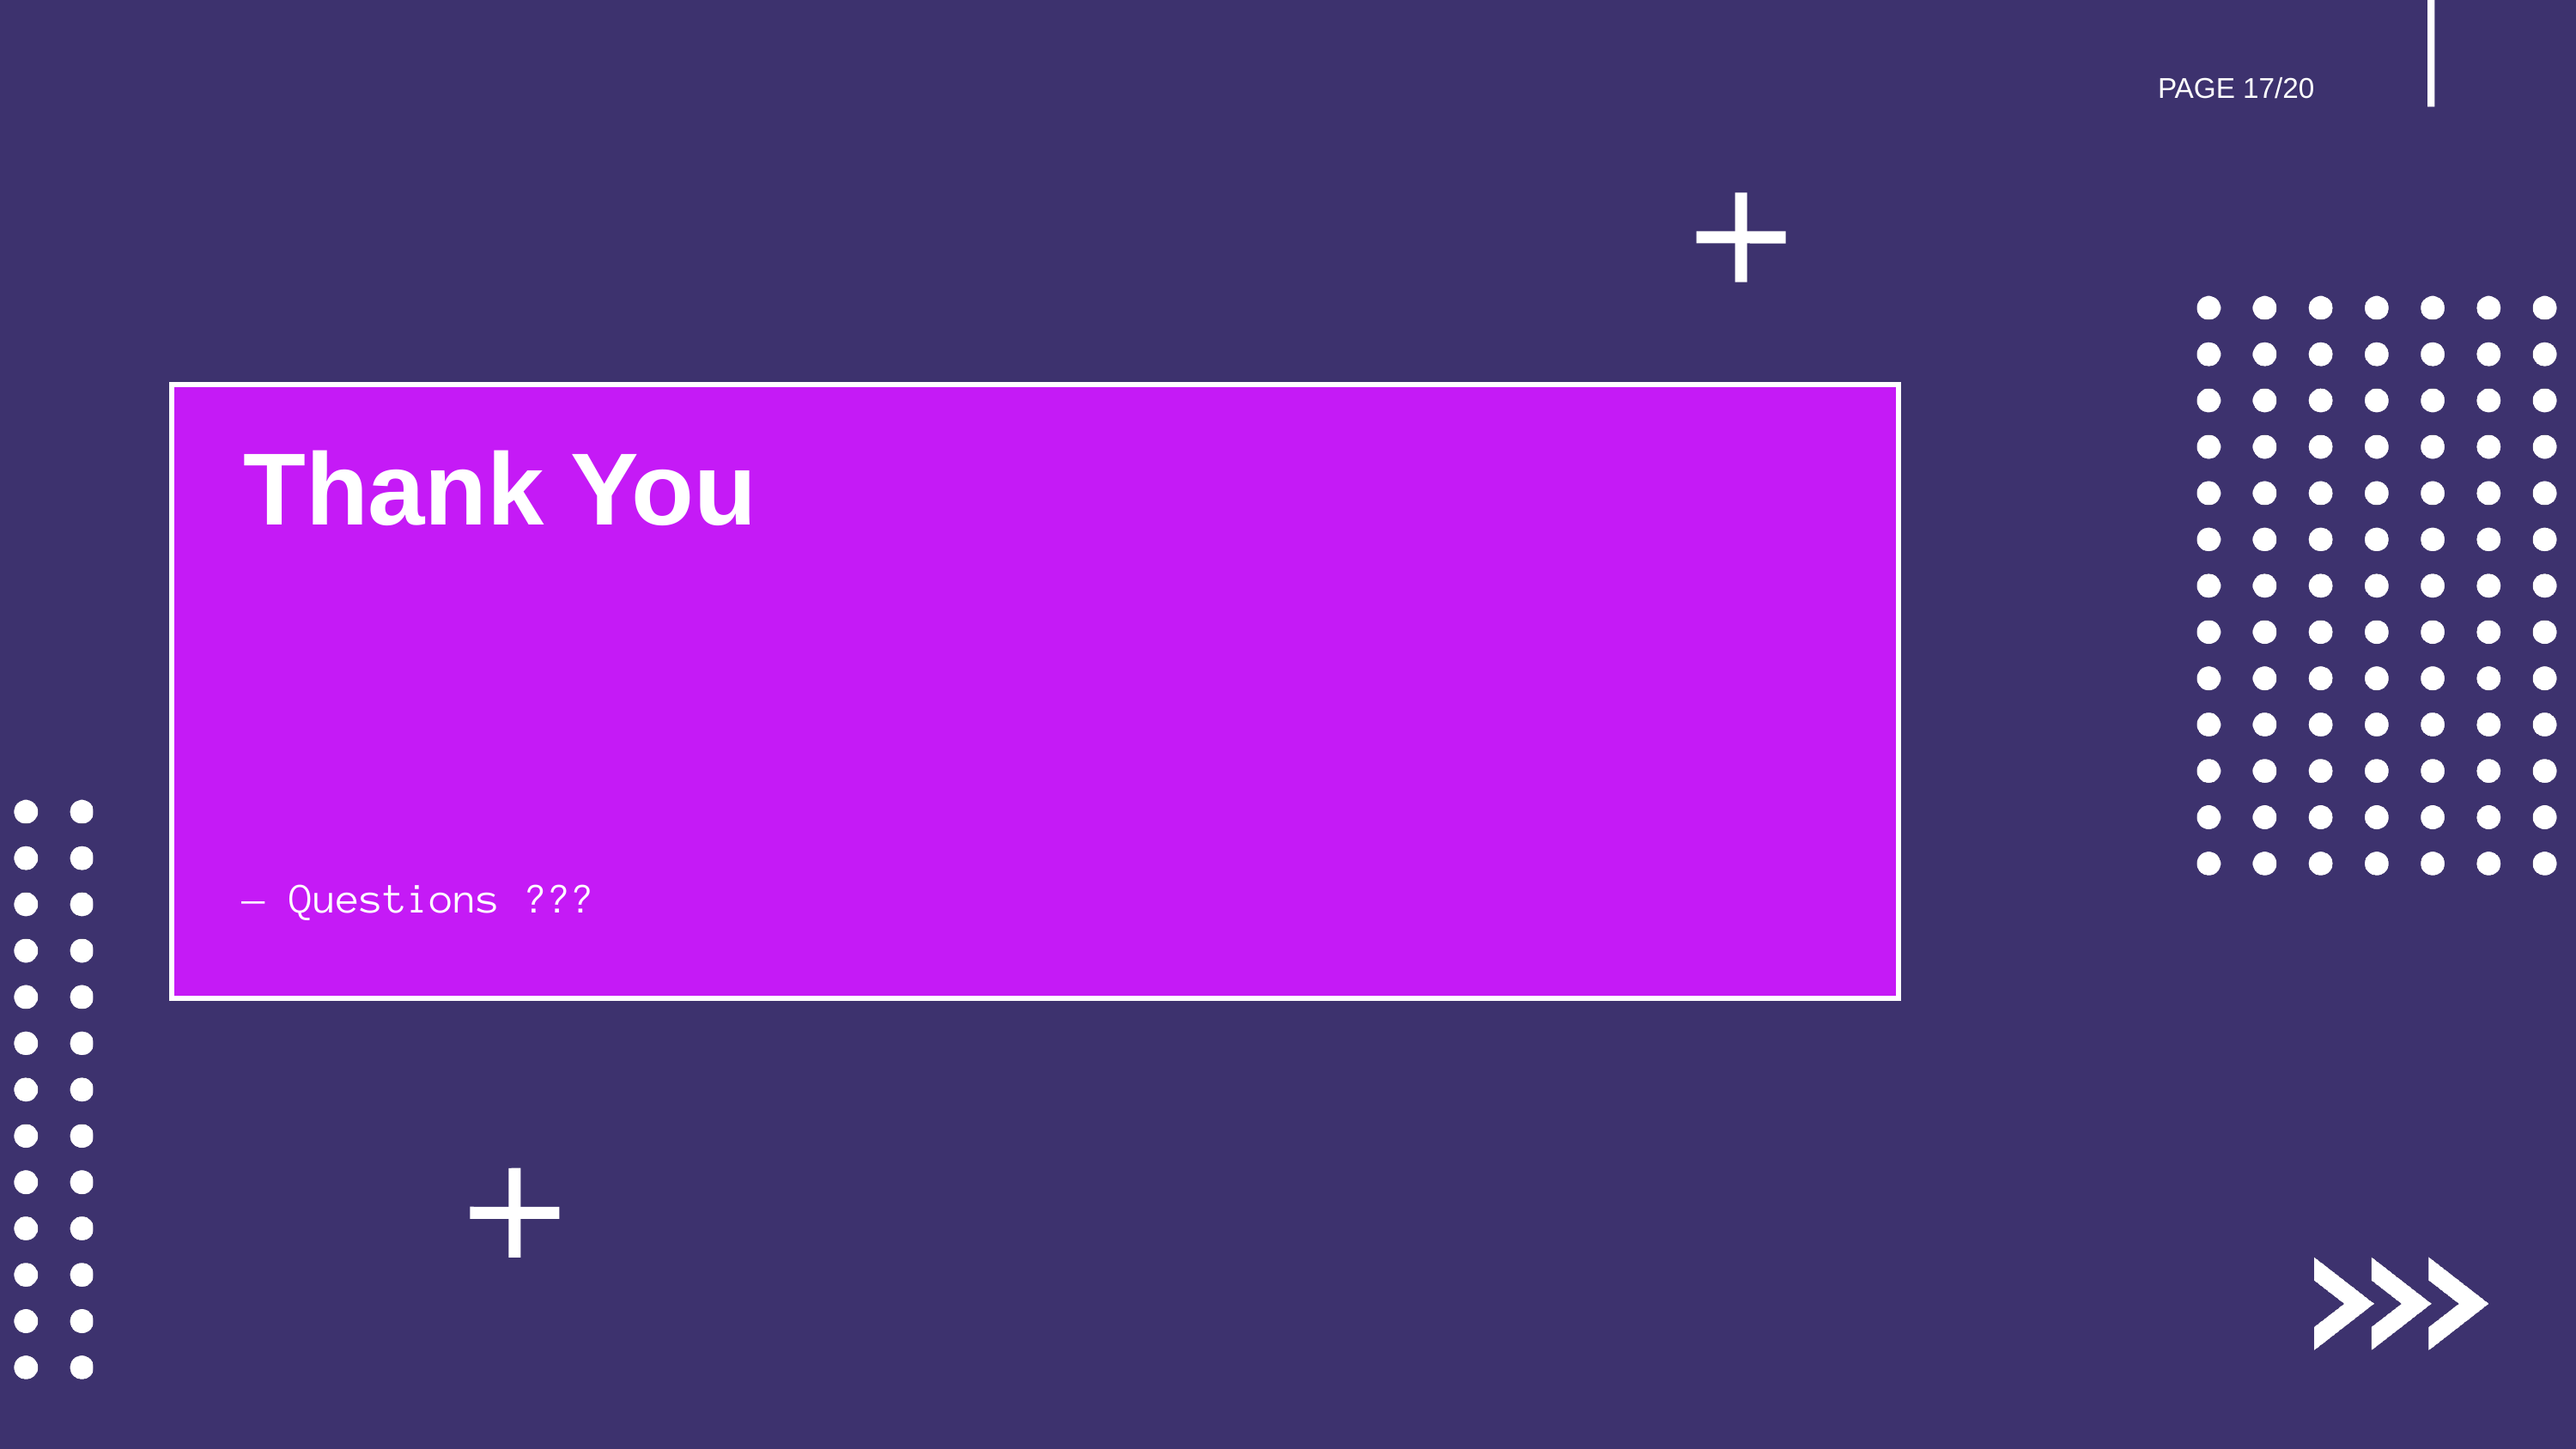

PAGE 17/20

Thank You

— Questions ???